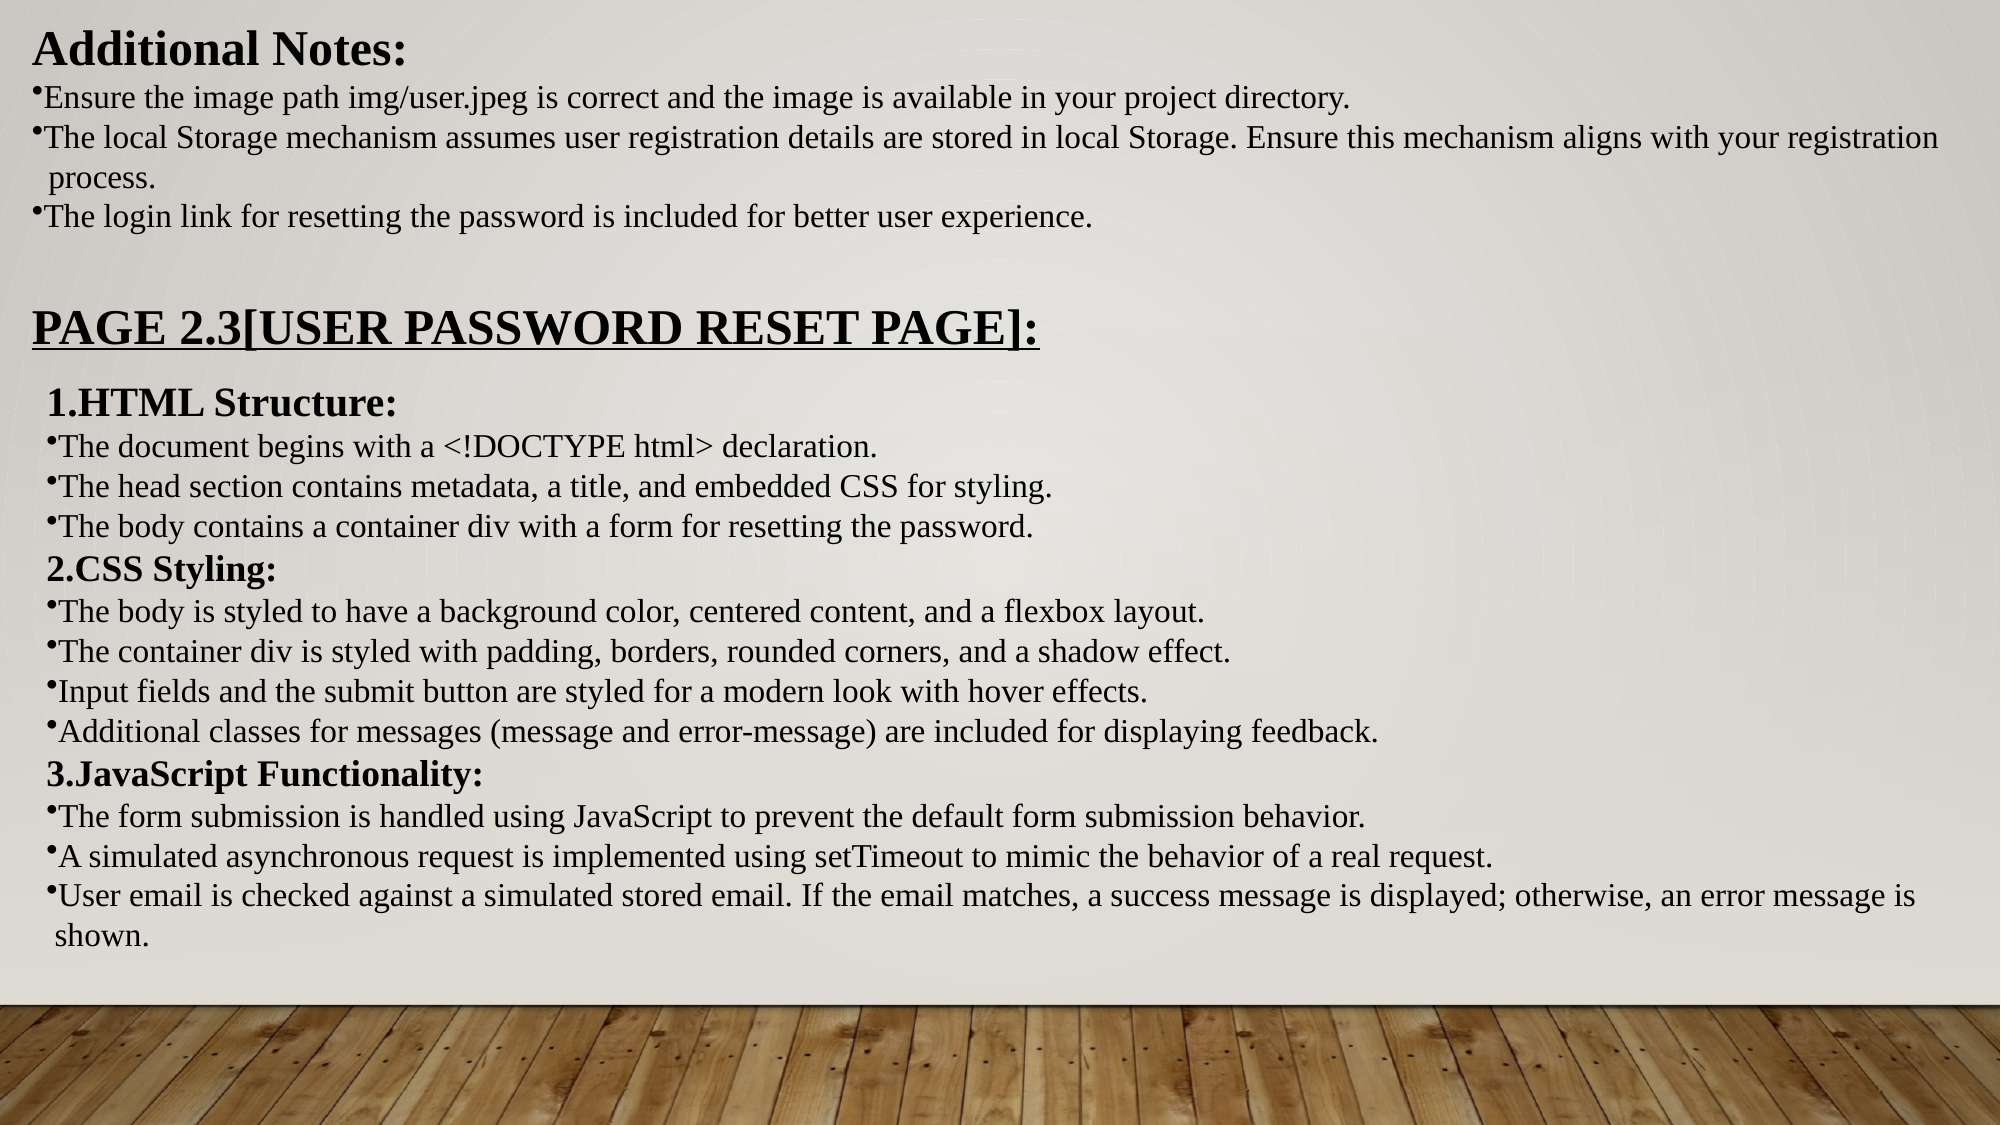

Additional Notes:
Ensure the image path img/user.jpeg is correct and the image is available in your project directory.
The local Storage mechanism assumes user registration details are stored in local Storage. Ensure this mechanism aligns with your registration
  process.
The login link for resetting the password is included for better user experience.

PAGE 2.3[USER PASSWORD RESET PAGE]:

1.HTML Structure:
The document begins with a <!DOCTYPE html> declaration.
The head section contains metadata, a title, and embedded CSS for styling.
The body contains a container div with a form for resetting the password.
2.CSS Styling:
The body is styled to have a background color, centered content, and a flexbox layout.
The container div is styled with padding, borders, rounded corners, and a shadow effect.
Input fields and the submit button are styled for a modern look with hover effects.
Additional classes for messages (message and error-message) are included for displaying feedback.
3.JavaScript Functionality:
The form submission is handled using JavaScript to prevent the default form submission behavior.
A simulated asynchronous request is implemented using setTimeout to mimic the behavior of a real request.
User email is checked against a simulated stored email. If the email matches, a success message is displayed; otherwise, an error message is
 shown.